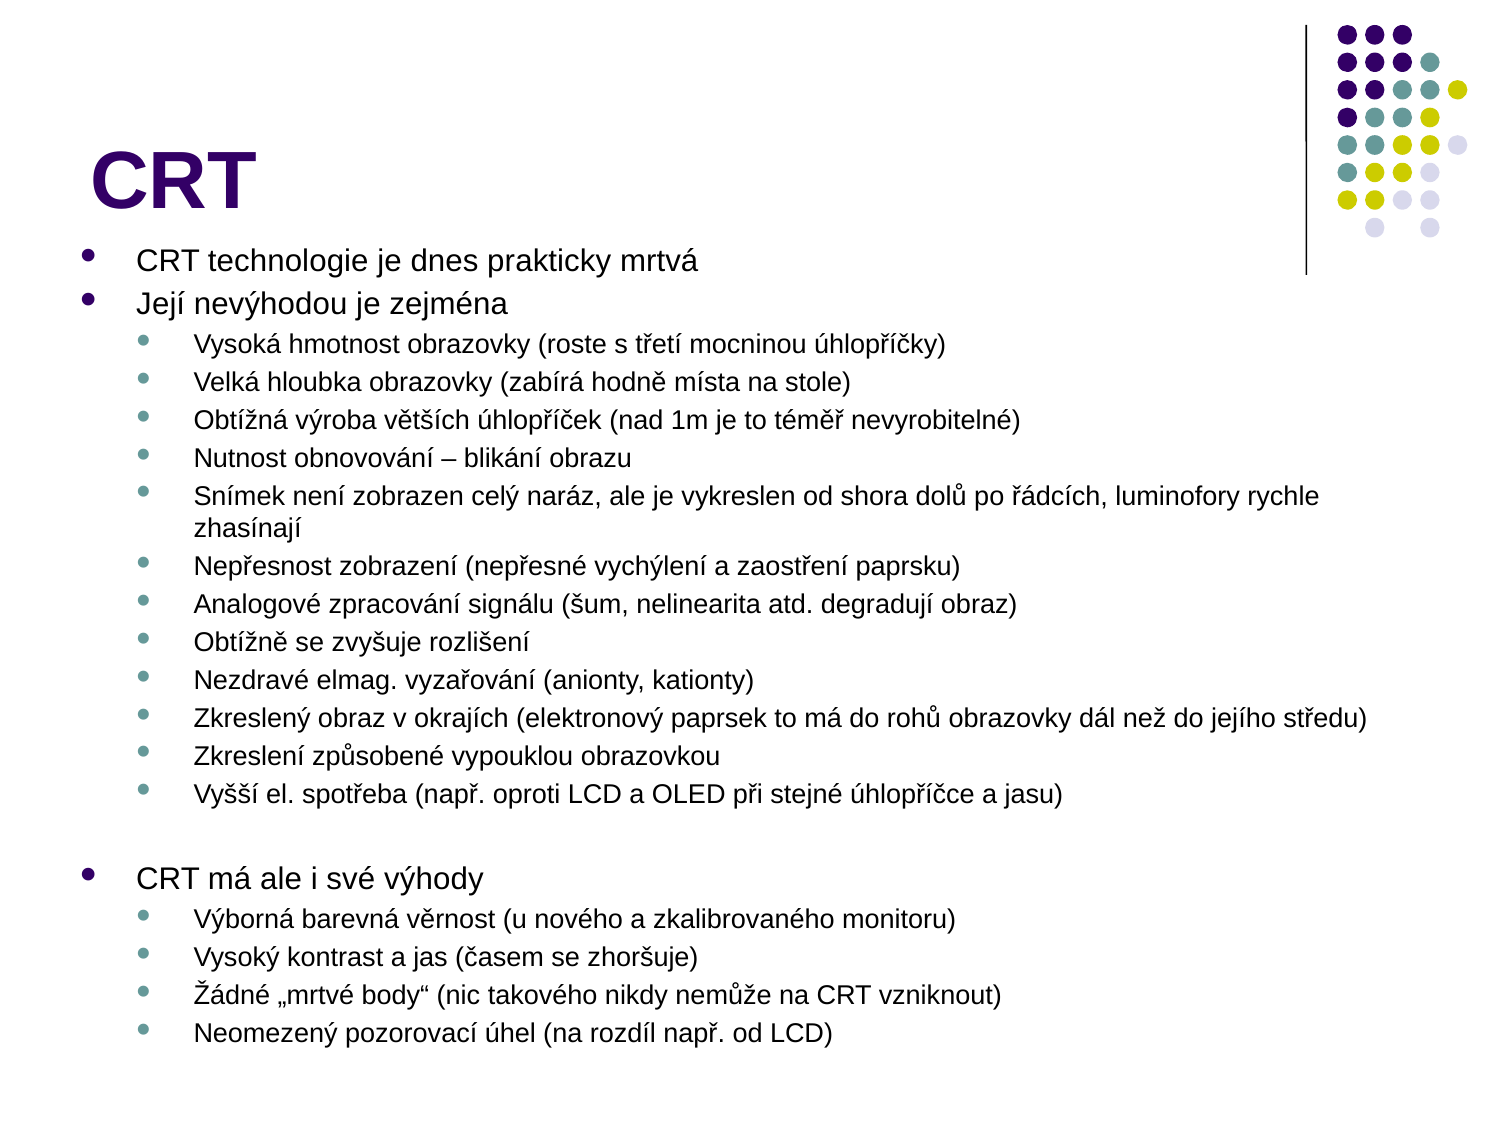

# CRT
CRT technologie je dnes prakticky mrtvá
Její nevýhodou je zejména
Vysoká hmotnost obrazovky (roste s třetí mocninou úhlopříčky)
Velká hloubka obrazovky (zabírá hodně místa na stole)
Obtížná výroba větších úhlopříček (nad 1m je to téměř nevyrobitelné)
Nutnost obnovování – blikání obrazu
Snímek není zobrazen celý naráz, ale je vykreslen od shora dolů po řádcích, luminofory rychle zhasínají
Nepřesnost zobrazení (nepřesné vychýlení a zaostření paprsku)
Analogové zpracování signálu (šum, nelinearita atd. degradují obraz)
Obtížně se zvyšuje rozlišení
Nezdravé elmag. vyzařování (anionty, kationty)
Zkreslený obraz v okrajích (elektronový paprsek to má do rohů obrazovky dál než do jejího středu)
Zkreslení způsobené vypouklou obrazovkou
Vyšší el. spotřeba (např. oproti LCD a OLED při stejné úhlopříčce a jasu)

CRT má ale i své výhody
Výborná barevná věrnost (u nového a zkalibrovaného monitoru)
Vysoký kontrast a jas (časem se zhoršuje)
Žádné „mrtvé body“ (nic takového nikdy nemůže na CRT vzniknout)
Neomezený pozorovací úhel (na rozdíl např. od LCD)